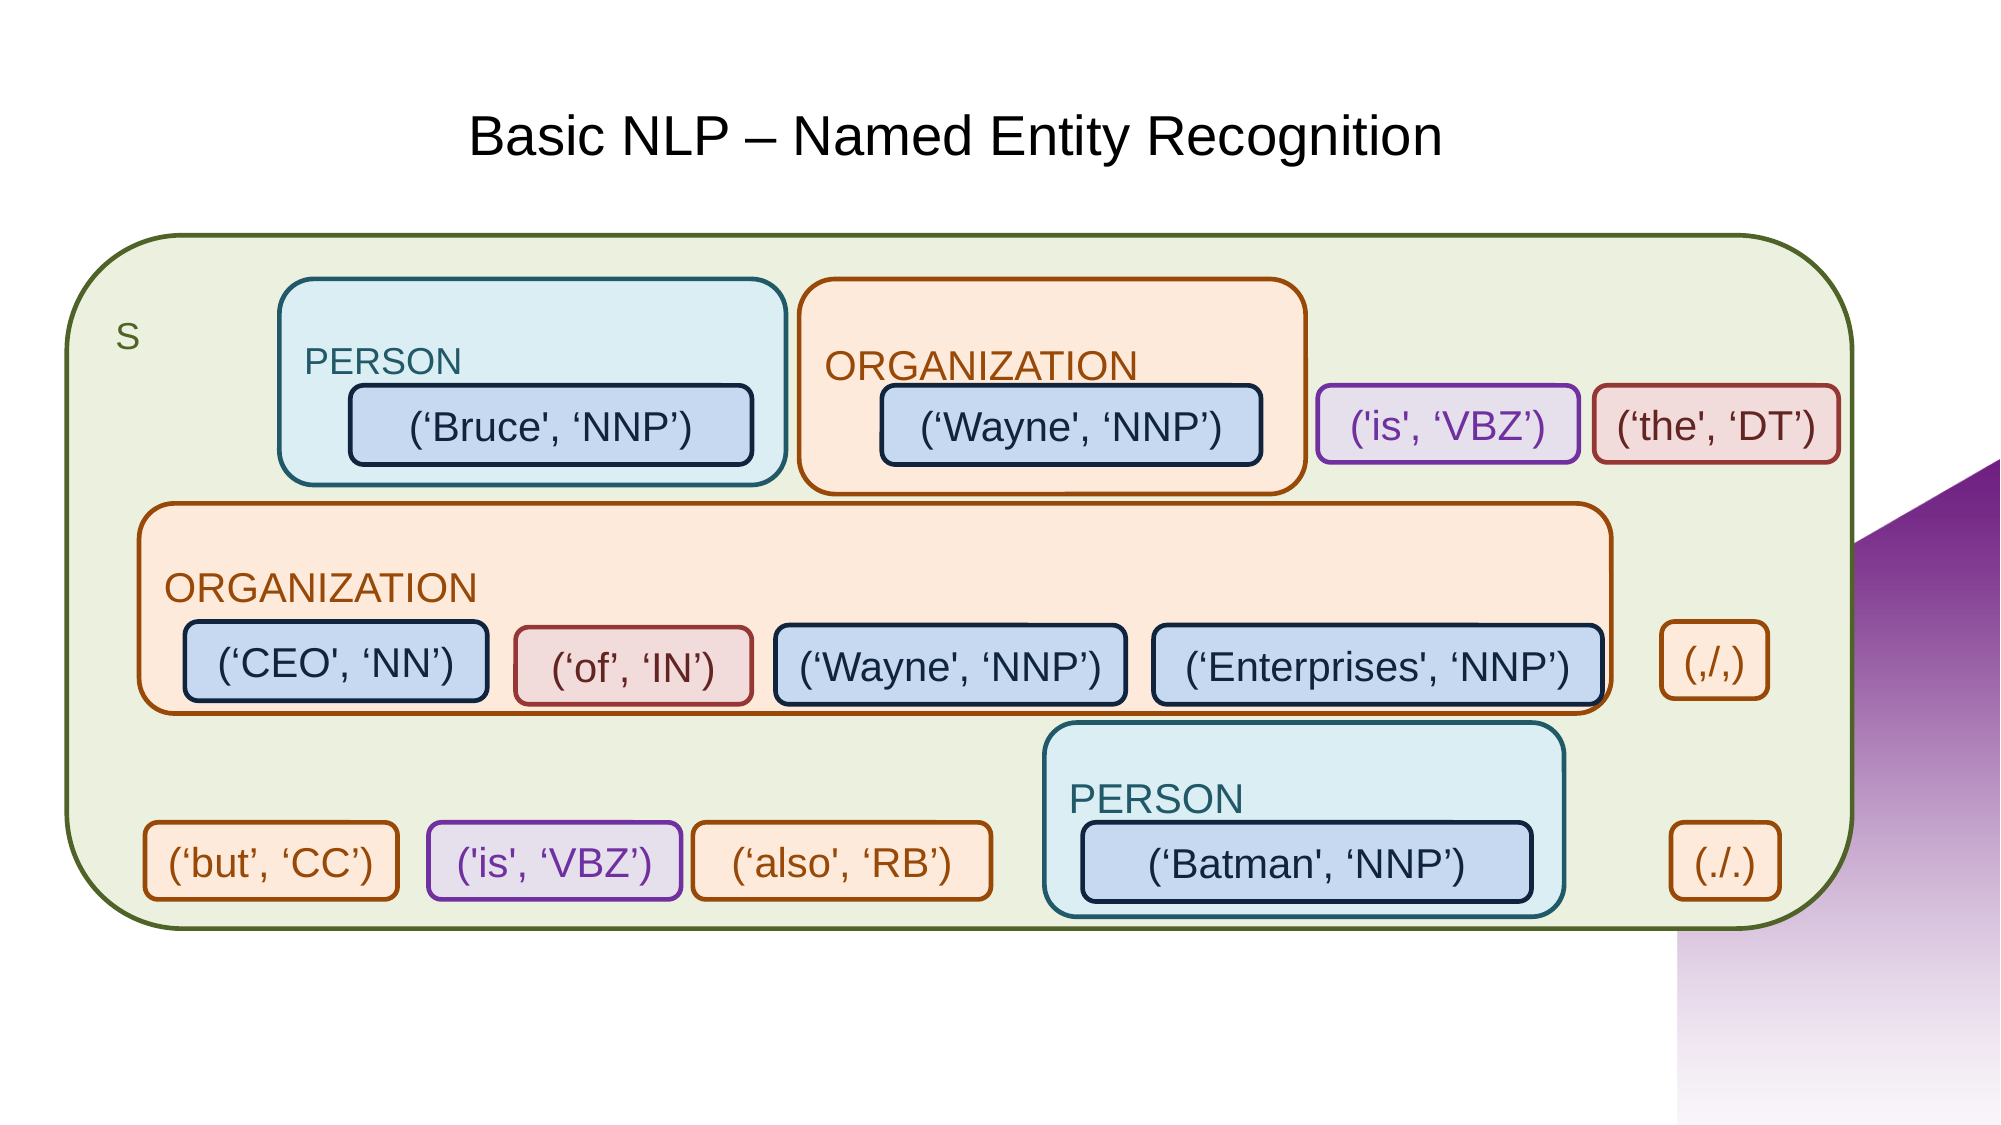

# Basic NLP – Named Entity Recognition
S

PERSON

ORGANIZATION

PERSON

ORGANIZATION

(‘Bruce', ‘NNP’)
(‘Wayne', ‘NNP’)
('is', ‘VBZ’)
(‘the', ‘DT’)
(‘CEO', ‘NN’)
(,/,)
(‘Wayne', ‘NNP’)
(‘Enterprises', ‘NNP’)
(‘of’, ‘IN’)
(‘but’, ‘CC’)
('is', ‘VBZ’)
(‘also', ‘RB’)
(‘Batman', ‘NNP’)
(./.)